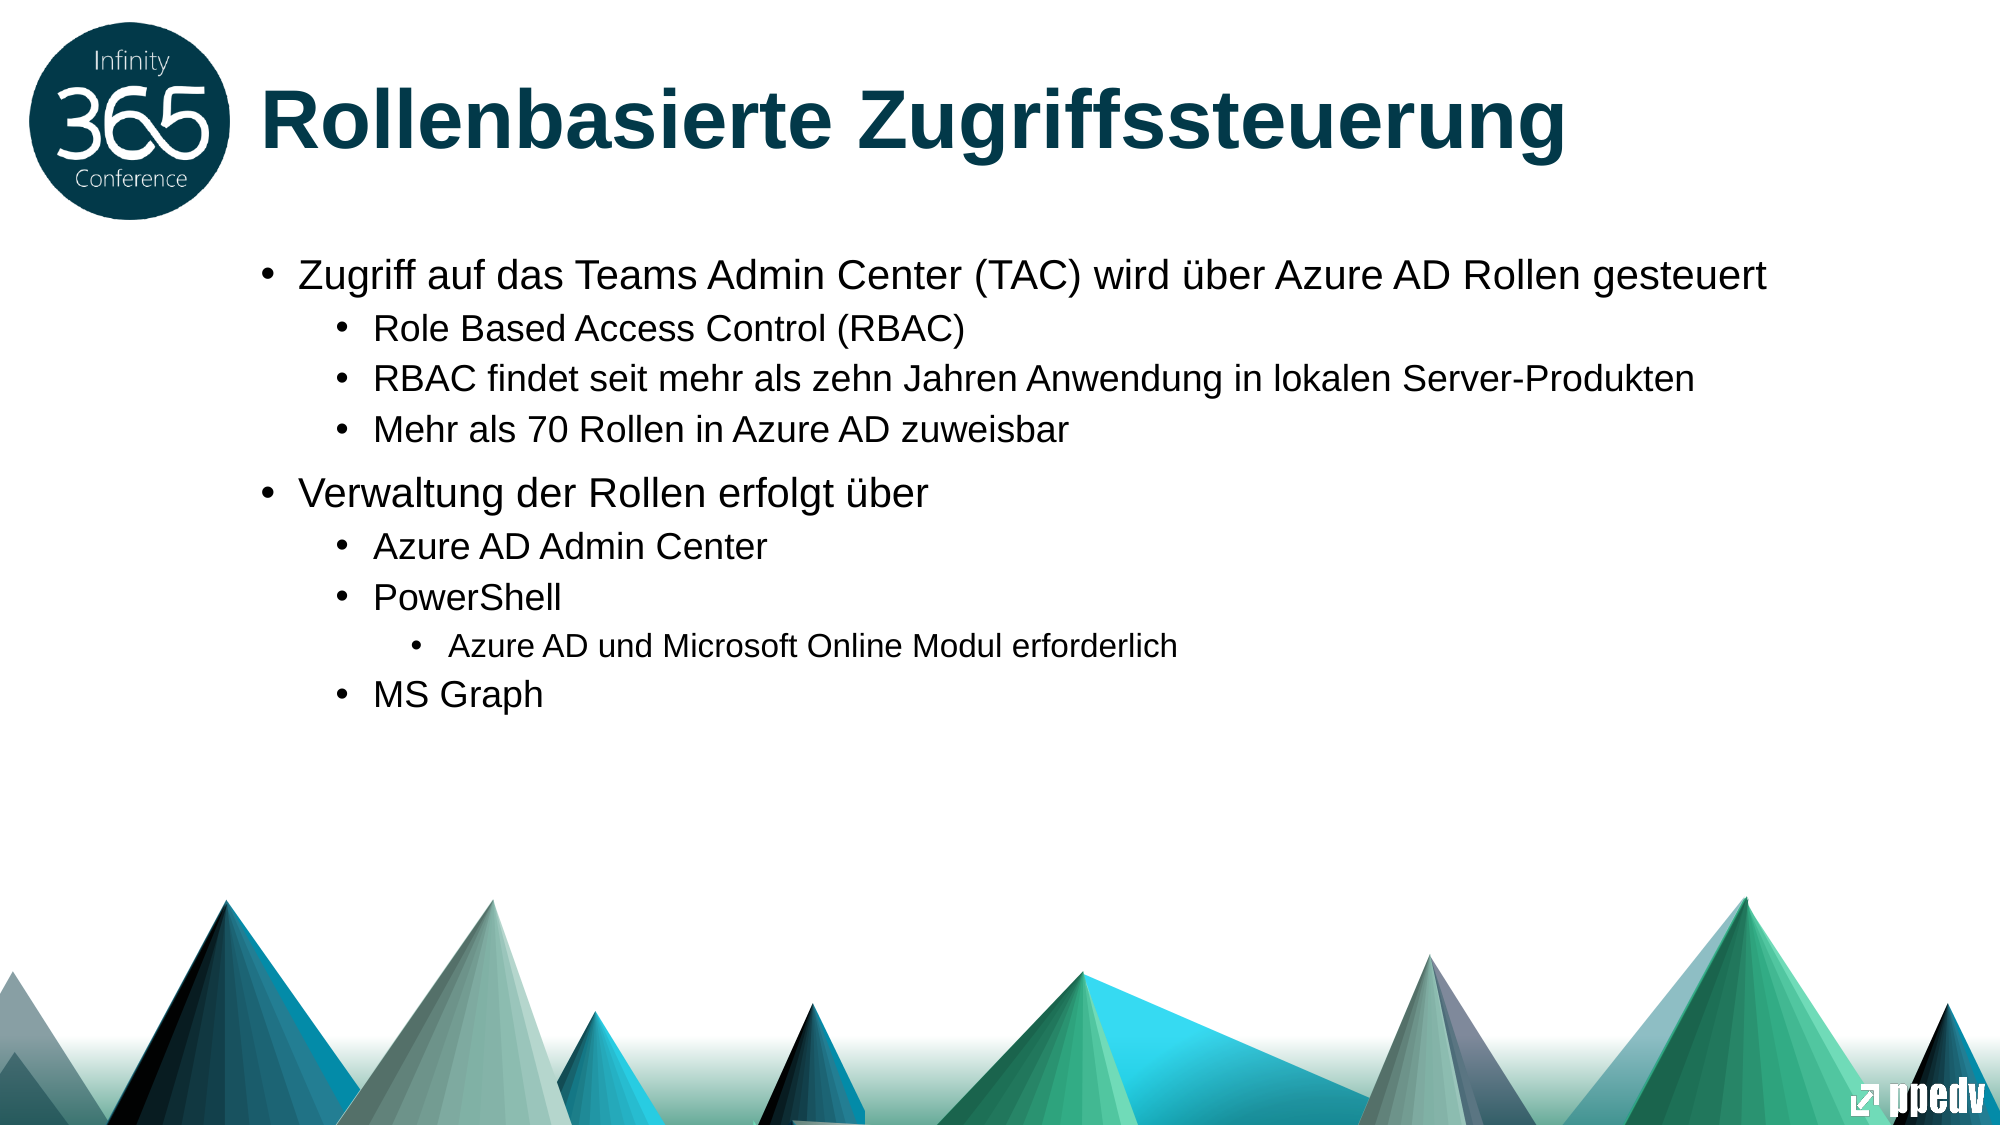

# Rollenbasierte Zugriffssteuerung
Zugriff auf das Teams Admin Center (TAC) wird über Azure AD Rollen gesteuert
Role Based Access Control (RBAC)
RBAC findet seit mehr als zehn Jahren Anwendung in lokalen Server-Produkten
Mehr als 70 Rollen in Azure AD zuweisbar
Verwaltung der Rollen erfolgt über
Azure AD Admin Center
PowerShell
Azure AD und Microsoft Online Modul erforderlich
MS Graph